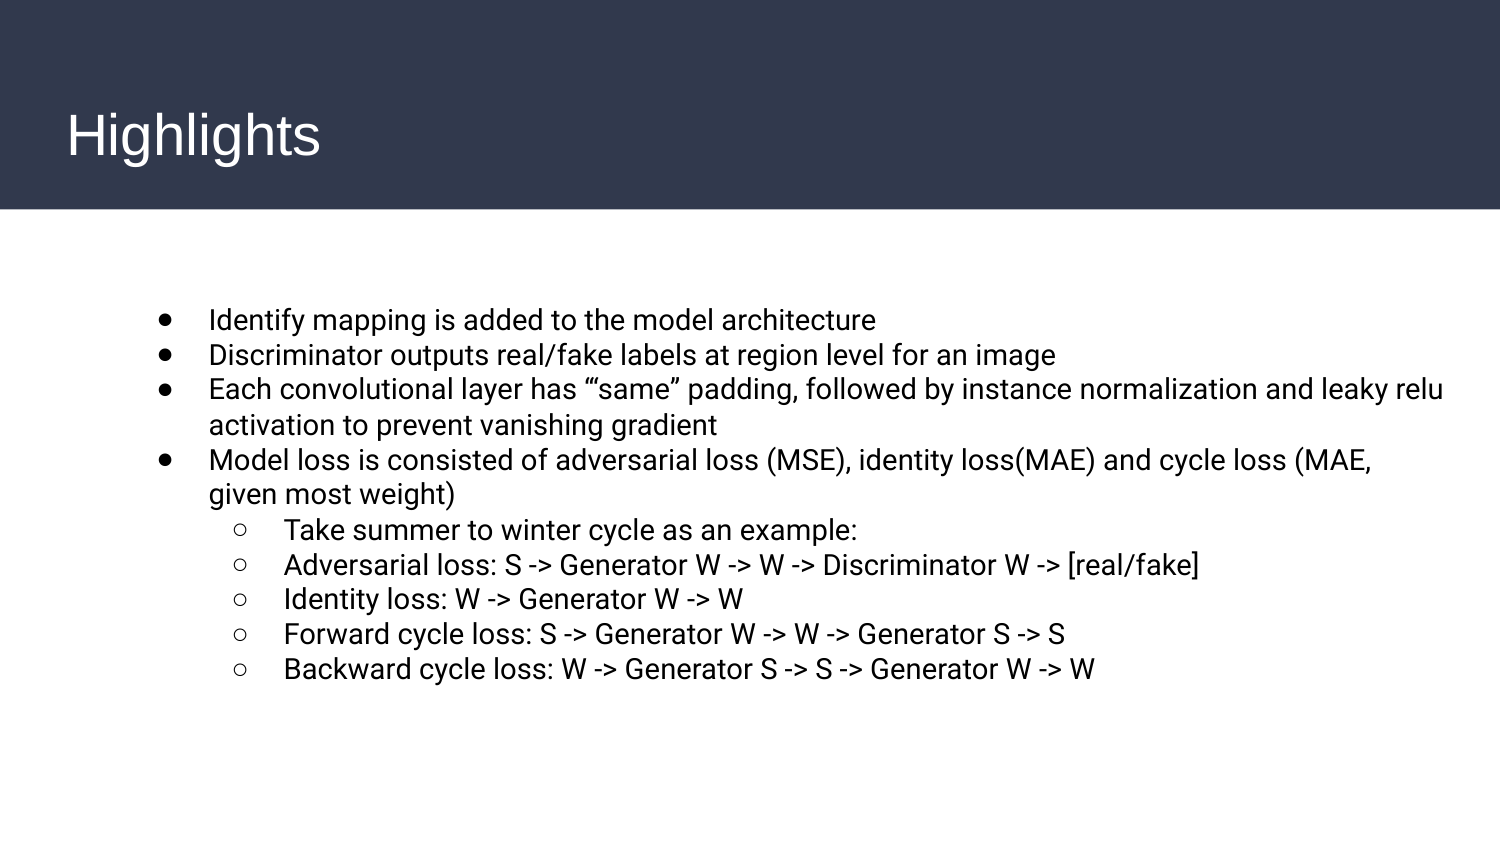

# Highlights

Identify mapping is added to the model architecture
Discriminator outputs real/fake labels at region level for an image
Each convolutional layer has ‘“same” padding, followed by instance normalization and leaky relu activation to prevent vanishing gradient
Model loss is consisted of adversarial loss (MSE), identity loss(MAE) and cycle loss (MAE, given most weight)
Take summer to winter cycle as an example:
Adversarial loss: S -> Generator W -> W -> Discriminator W -> [real/fake]
Identity loss: W -> Generator W -> W
Forward cycle loss: S -> Generator W -> W -> Generator S -> S
Backward cycle loss: W -> Generator S -> S -> Generator W -> W